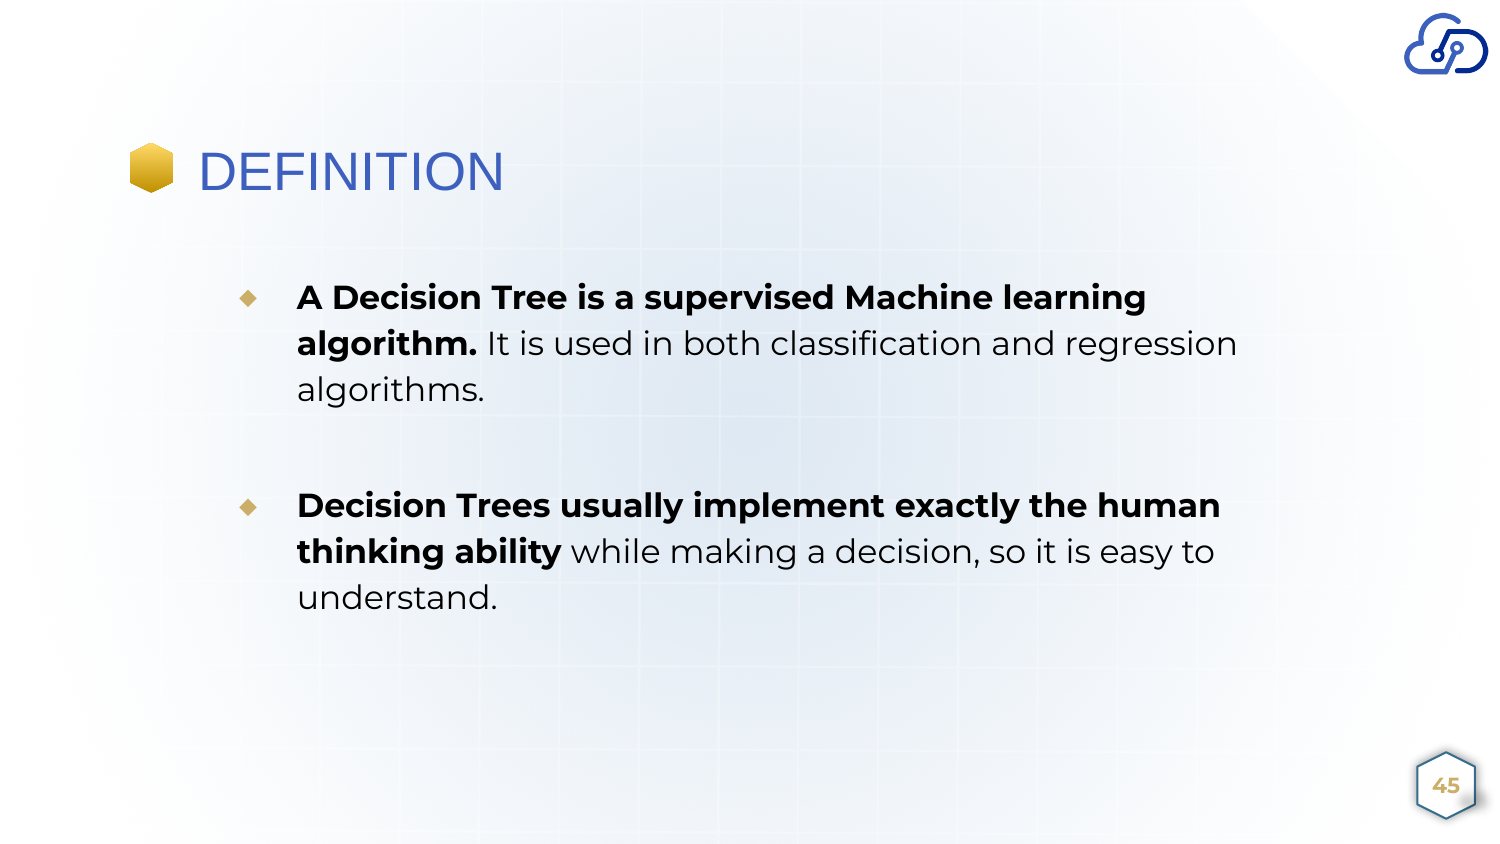

# DEFINITION
A Decision Tree is a supervised Machine learning algorithm. It is used in both classification and regression algorithms.

Decision Trees usually implement exactly the human thinking ability while making a decision, so it is easy to understand.
45